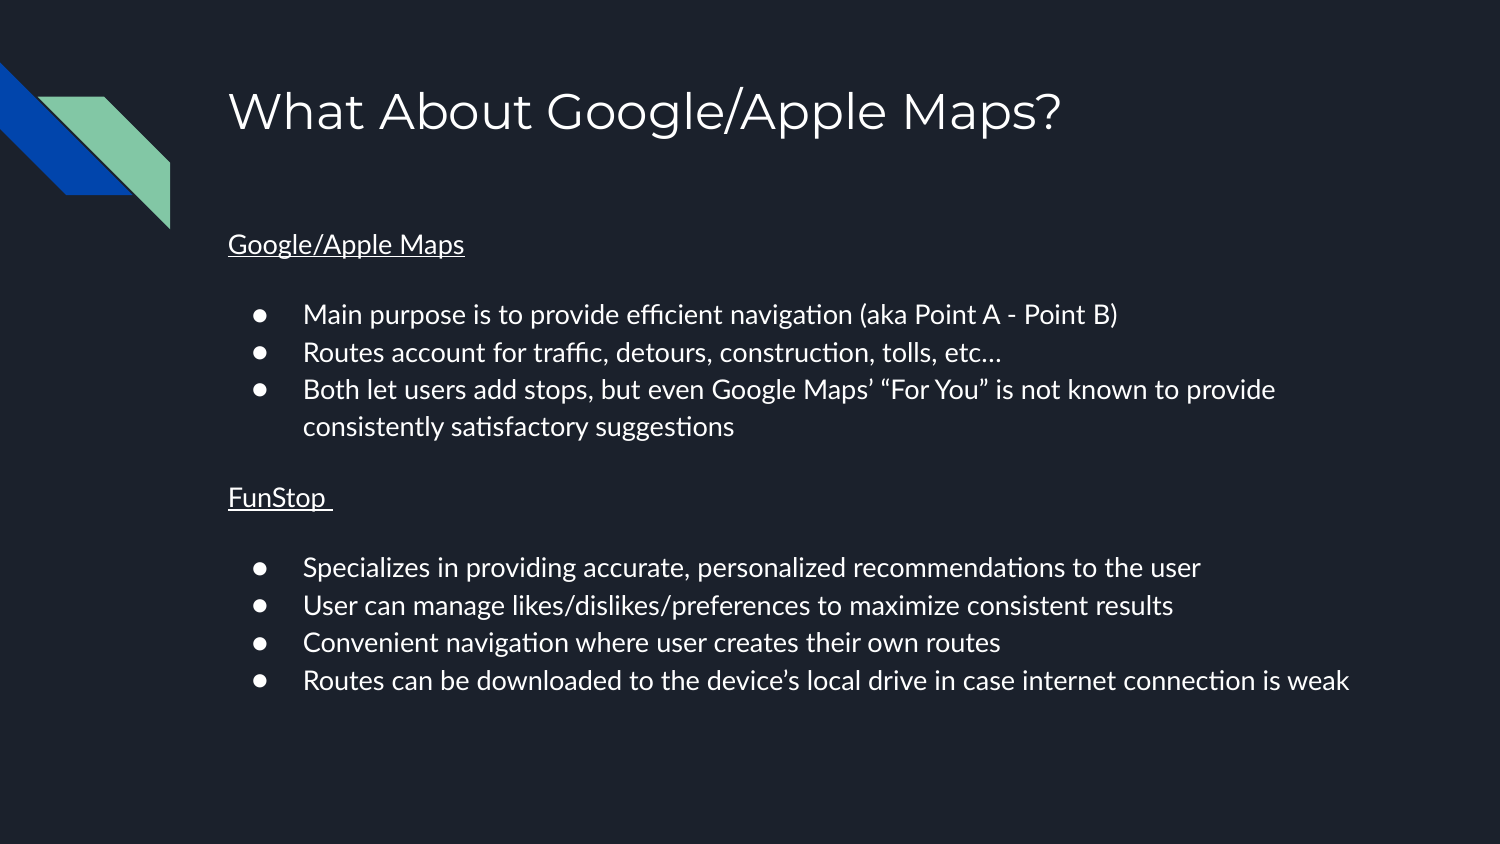

# What About Google/Apple Maps?
Google/Apple Maps
Main purpose is to provide efficient navigation (aka Point A - Point B)
Routes account for traffic, detours, construction, tolls, etc…
Both let users add stops, but even Google Maps’ “For You” is not known to provide consistently satisfactory suggestions
FunStop
Specializes in providing accurate, personalized recommendations to the user
User can manage likes/dislikes/preferences to maximize consistent results
Convenient navigation where user creates their own routes
Routes can be downloaded to the device’s local drive in case internet connection is weak